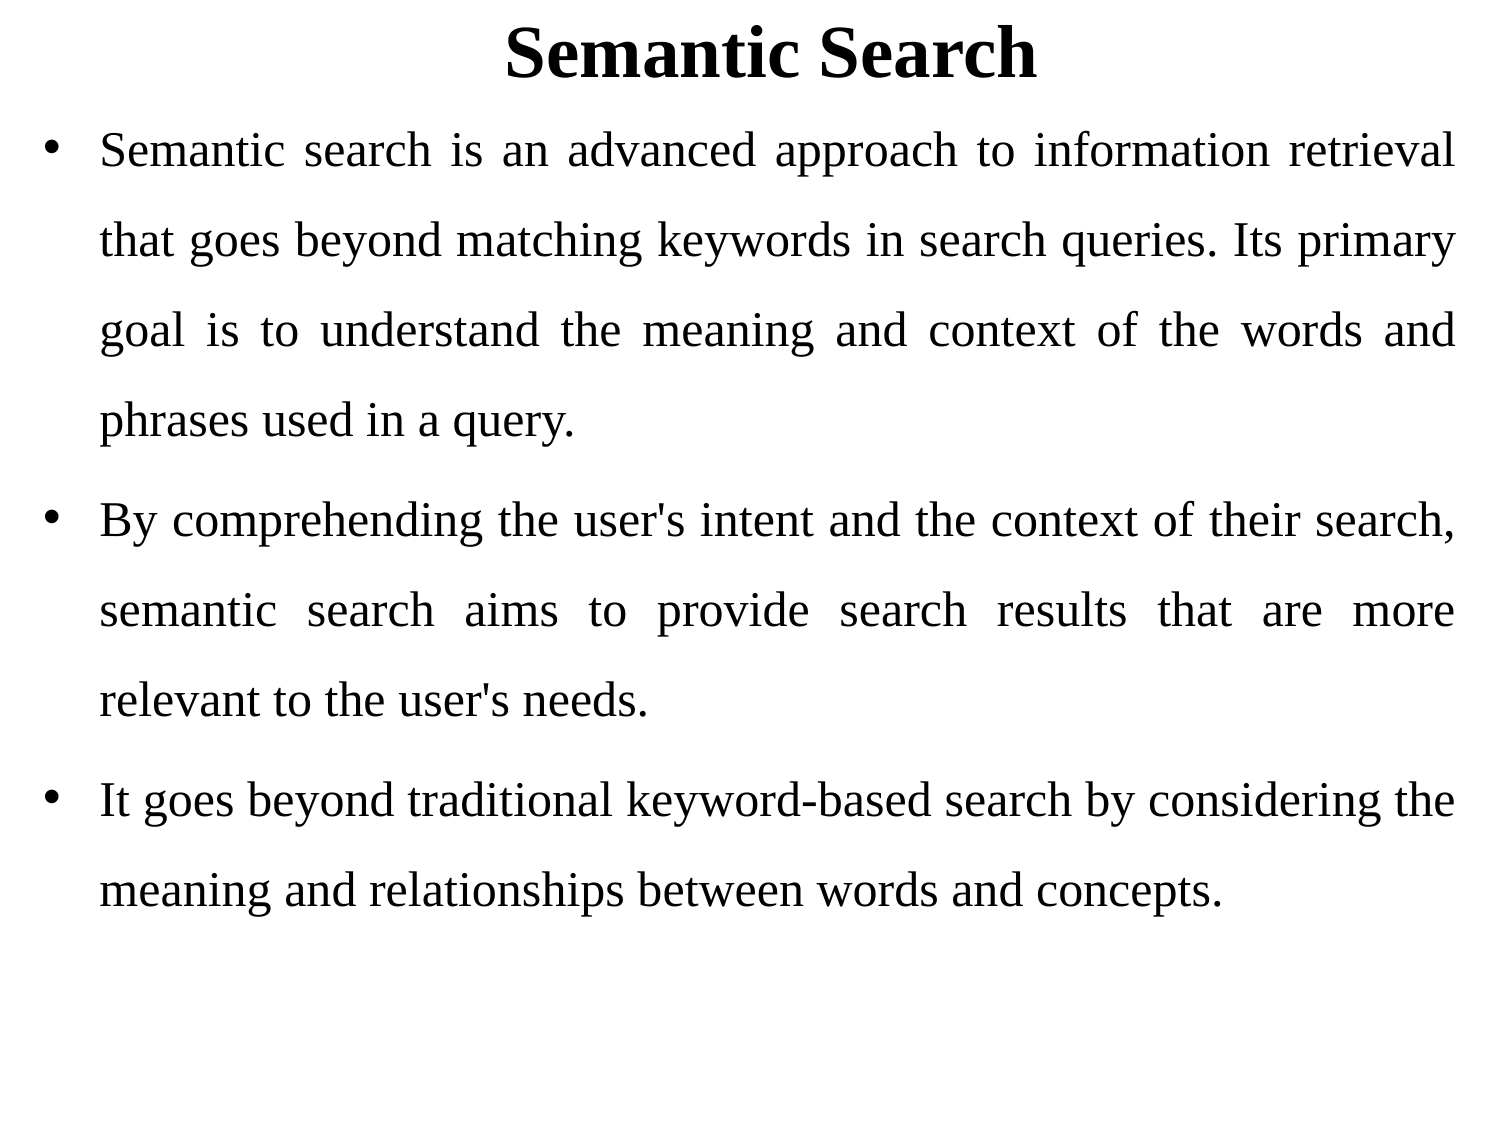

# Semantic Search
Semantic search is an advanced approach to information retrieval that goes beyond matching keywords in search queries. Its primary goal is to understand the meaning and context of the words and phrases used in a query.
By comprehending the user's intent and the context of their search, semantic search aims to provide search results that are more relevant to the user's needs.
It goes beyond traditional keyword-based search by considering the meaning and relationships between words and concepts.